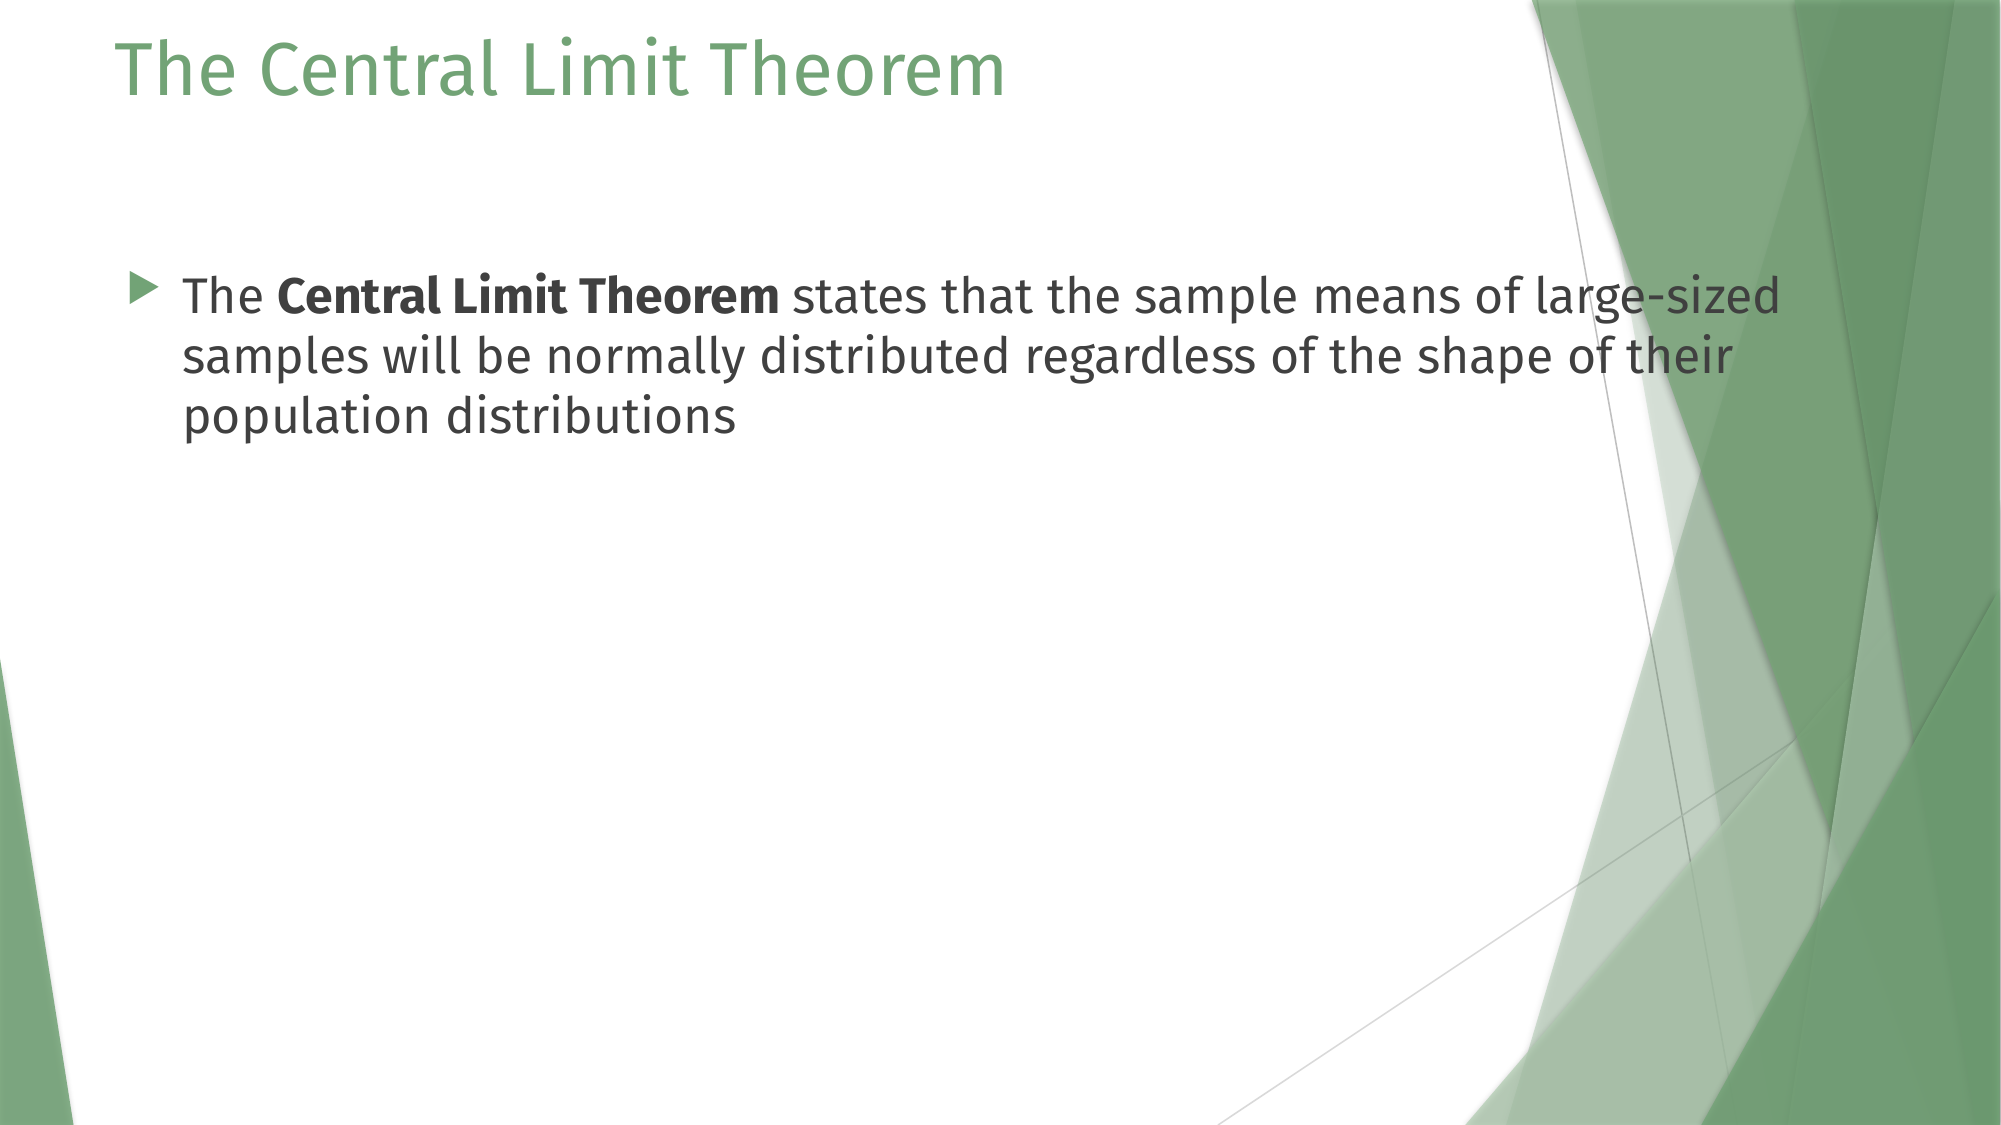

# The Central Limit Theorem
The Central Limit Theorem states that the sample means of large-sized samples will be normally distributed regardless of the shape of their population distributions